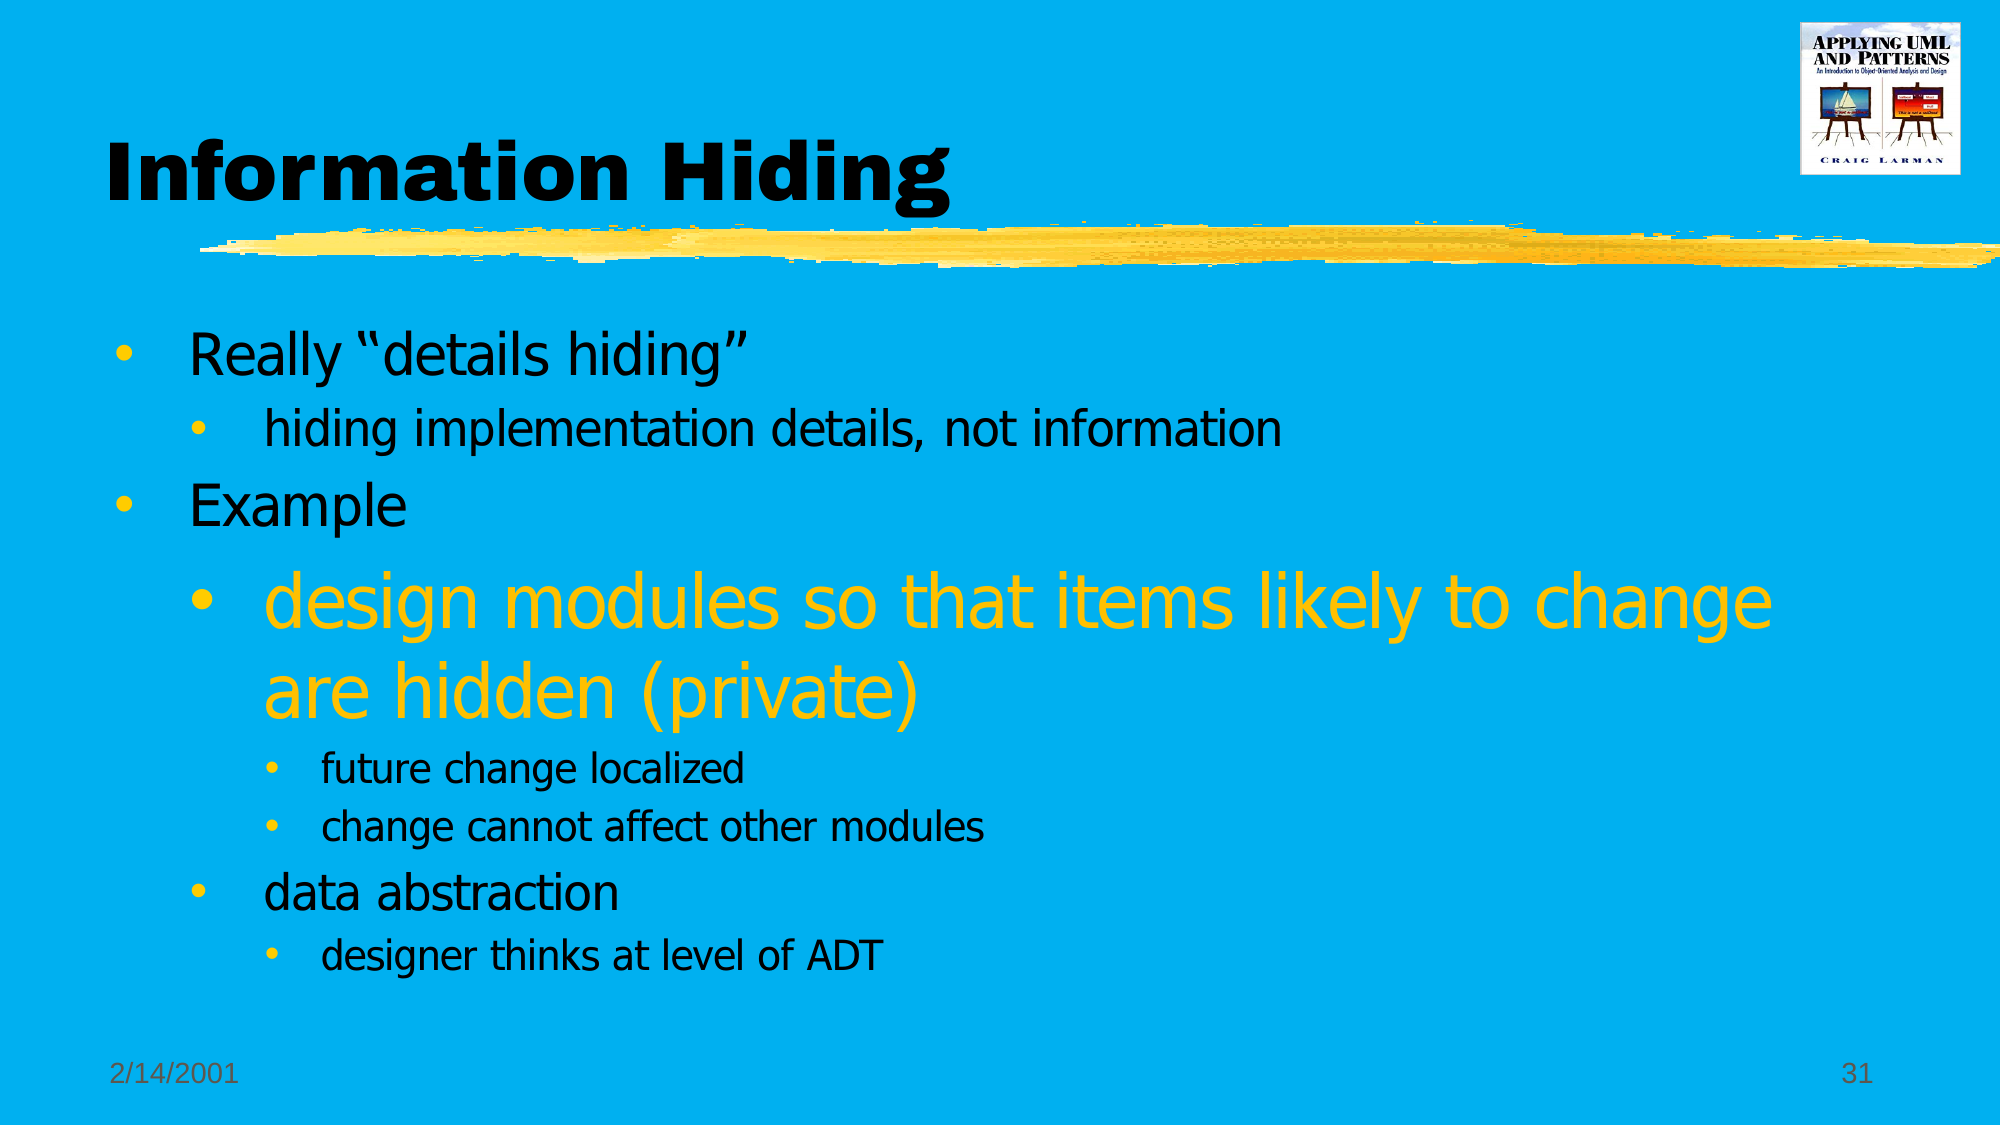

# Information Hiding
Really “details hiding”
hiding implementation details, not information
Example
design modules so that items likely to change are hidden (private)
future change localized
change cannot affect other modules
data abstraction
designer thinks at level of ADT
2/14/2001
31